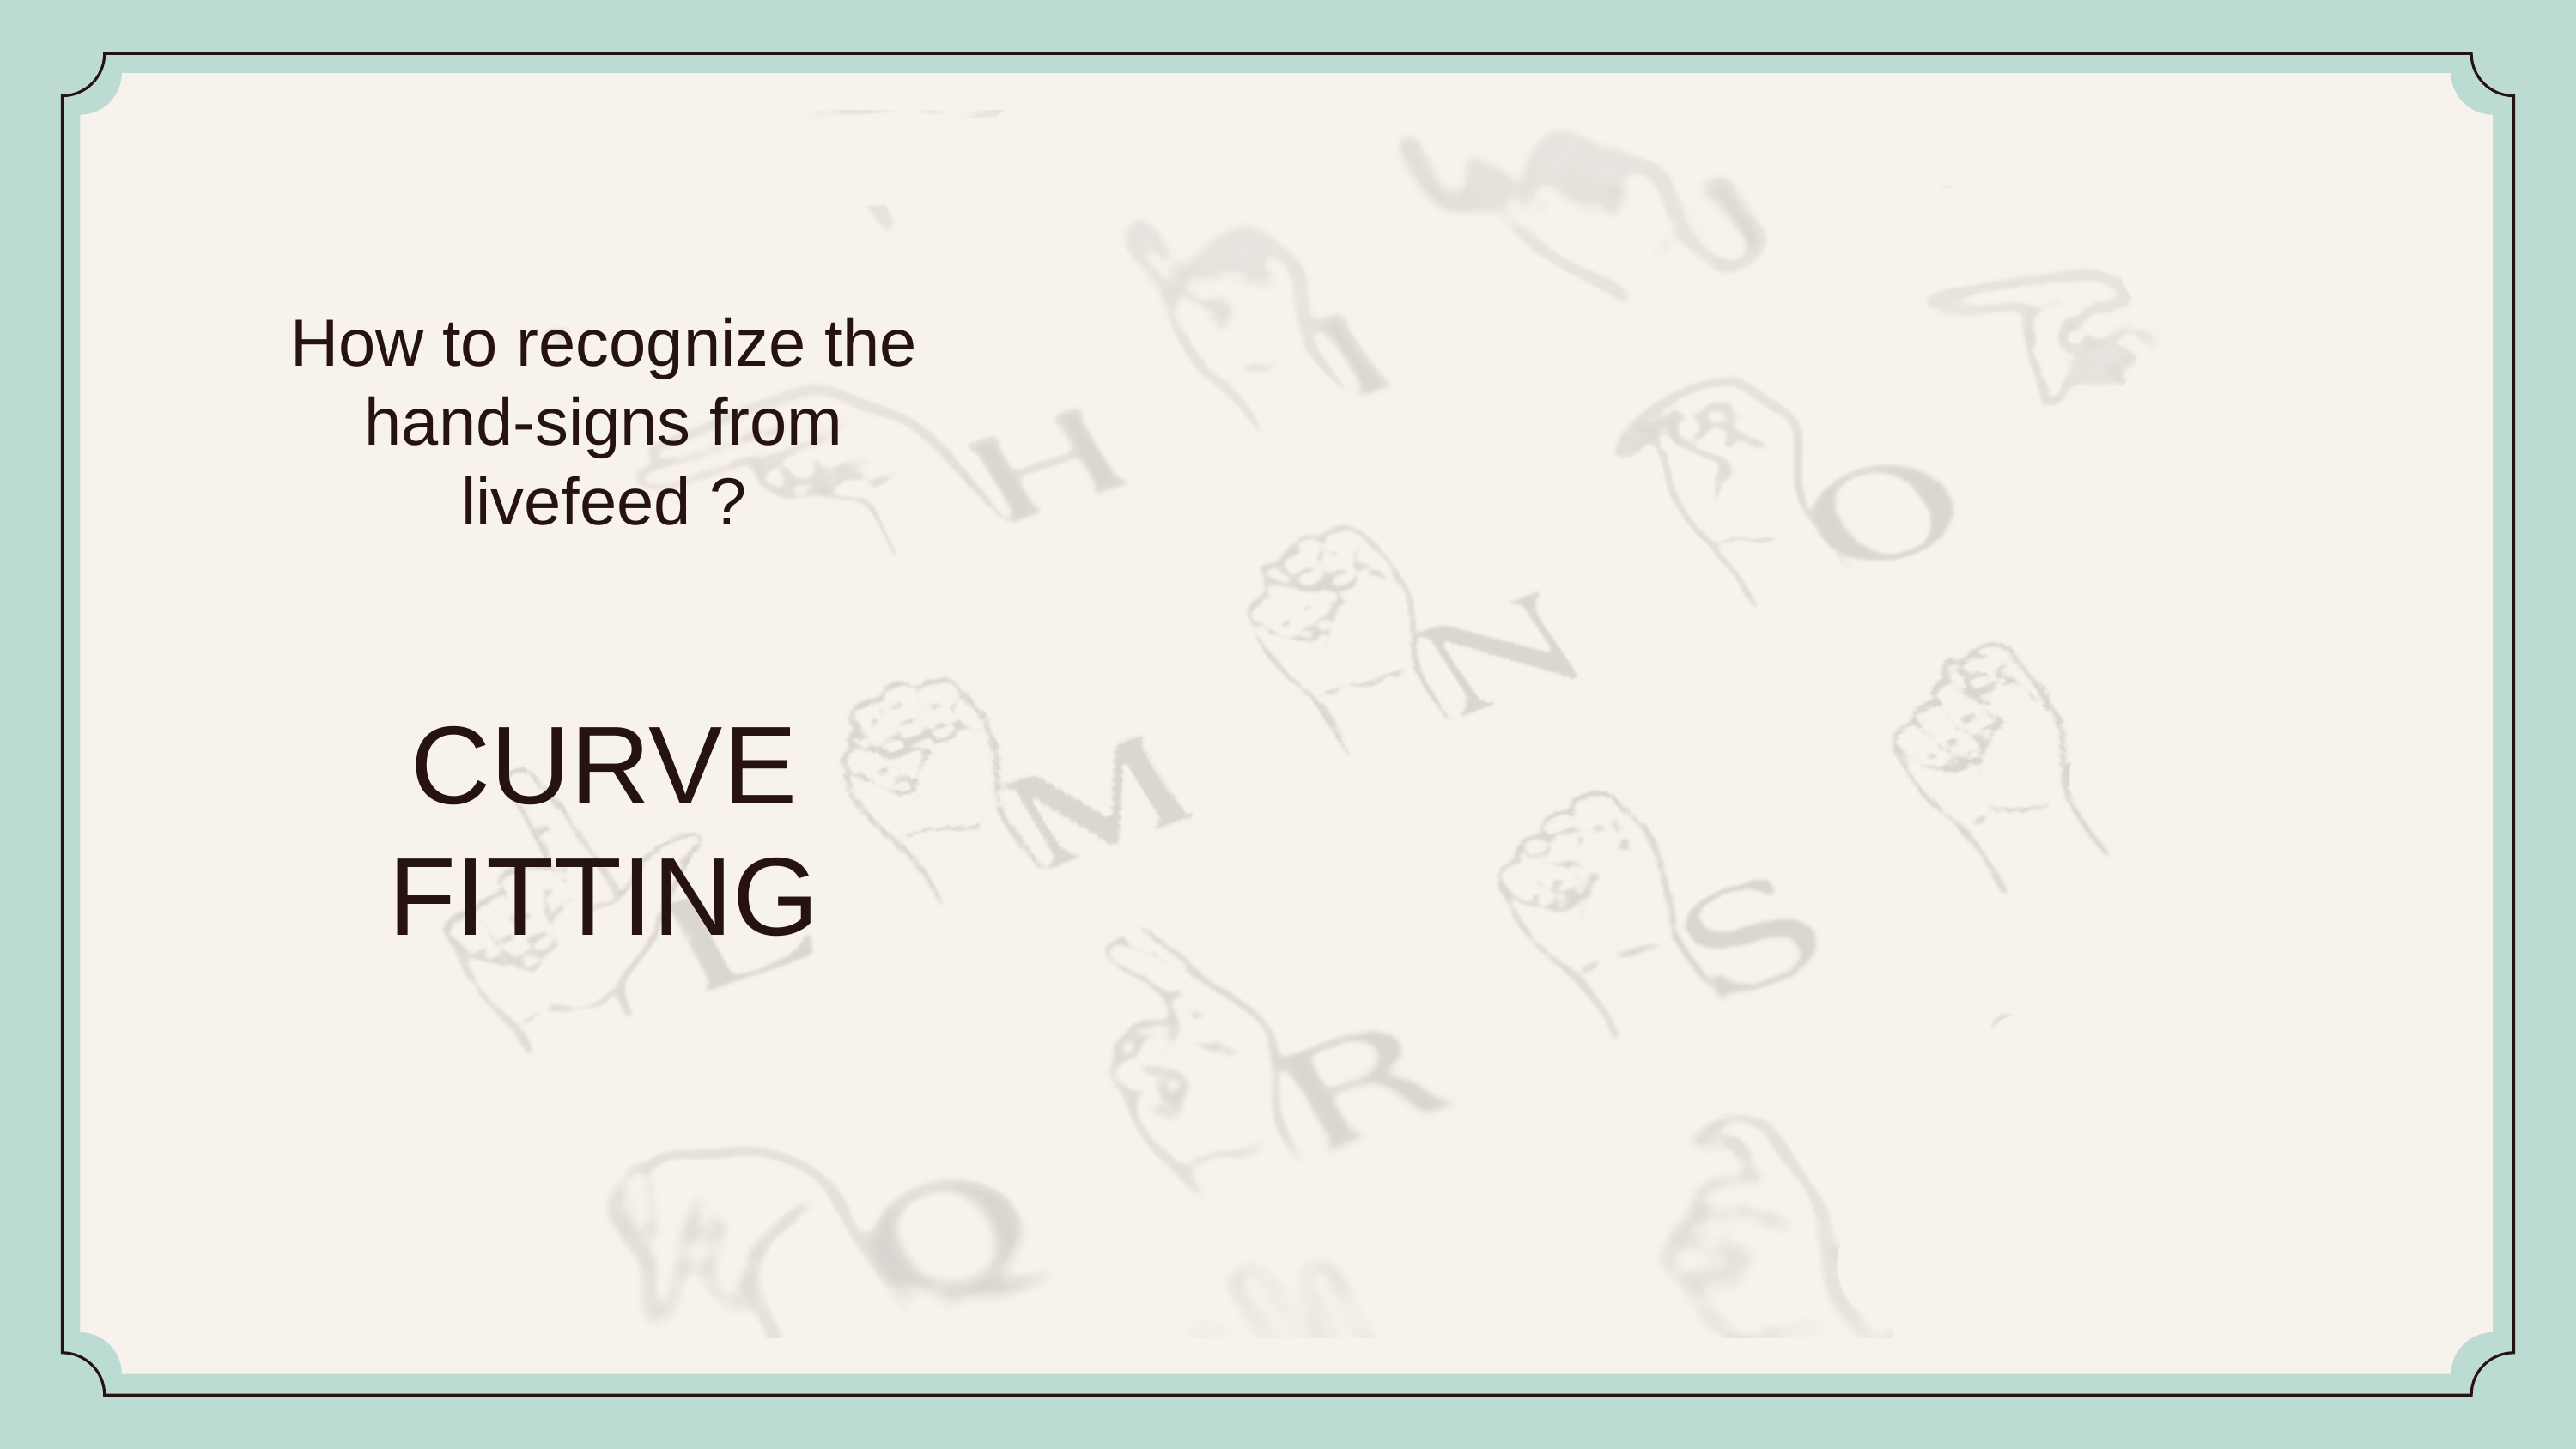

How to recognize the hand-signs from livefeed ?
CURVE
FITTING

root mean square